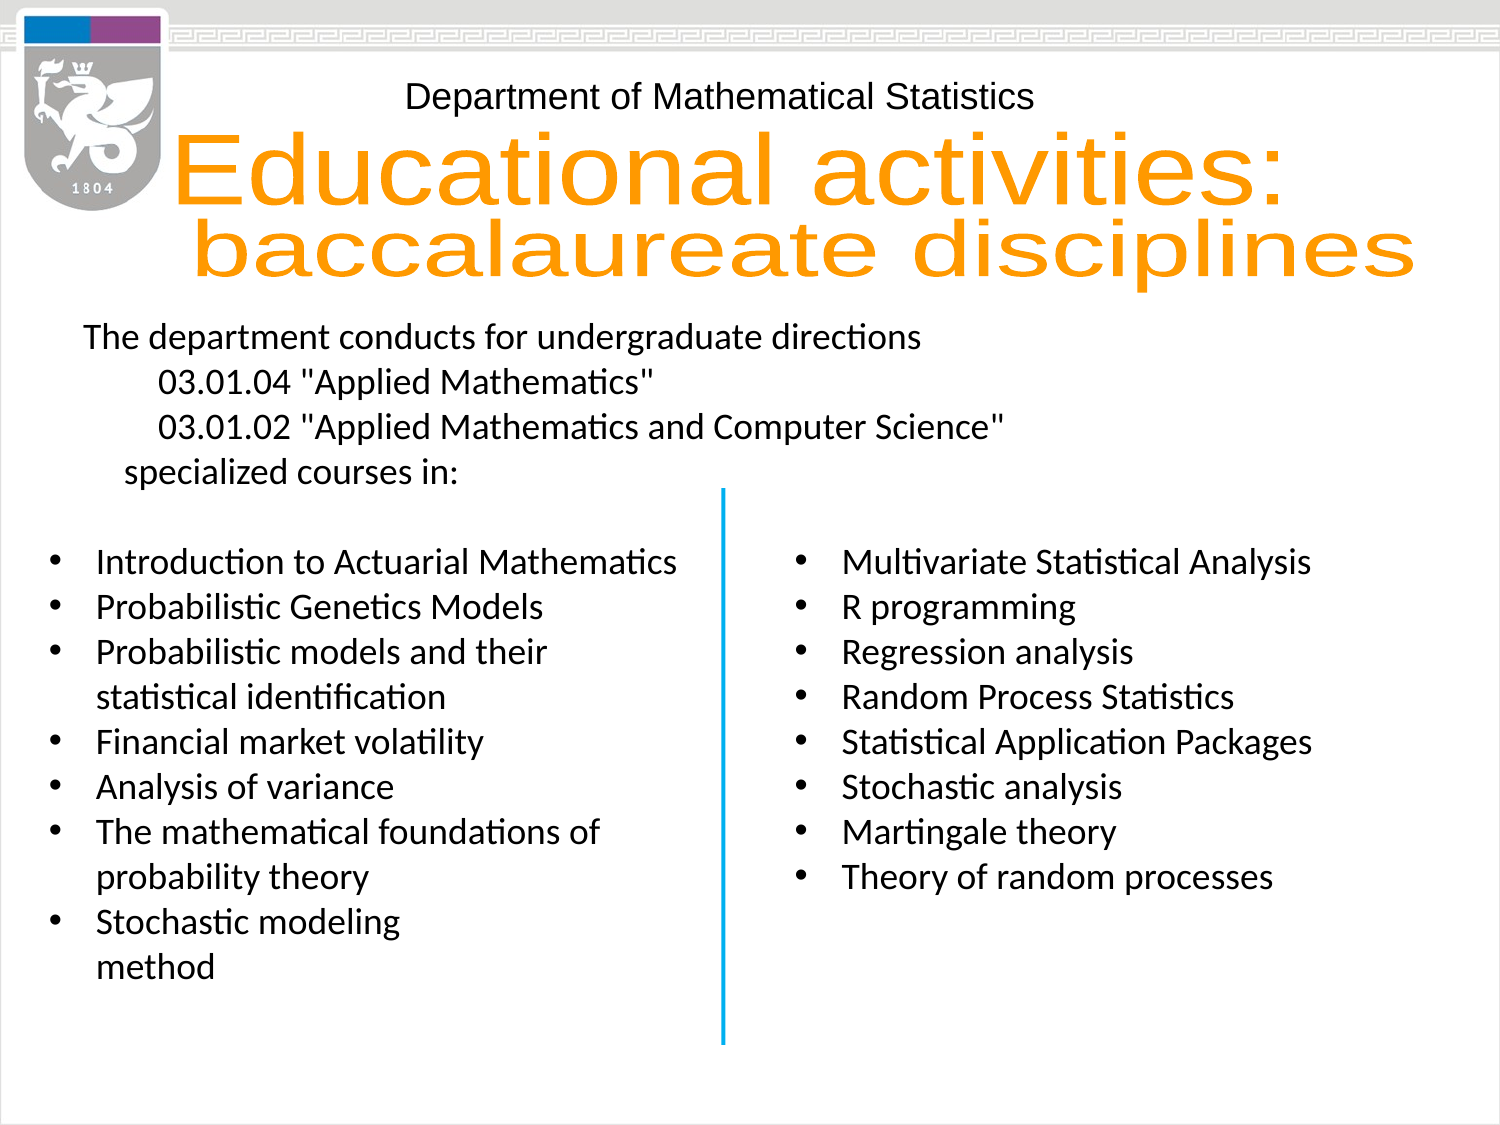

Educational activities:
baccalaureate disciplines
The department conducts for undergraduate directions
03.01.04 "Applied Mathematics"
03.01.02 "Applied Mathematics and Computer Science" specialized courses in:

Multivariate Statistical Analysis
R programming
Regression analysis
Random Process Statistics
Statistical Application Packages
Stochastic analysis
Martingale theory
Theory of random processes
Introduction to Actuarial Mathematics
Probabilistic Genetics Models
Probabilistic models and their statistical identification
Financial market volatility
Analysis of variance
The mathematical foundations of probability theory
Stochastic modeling method